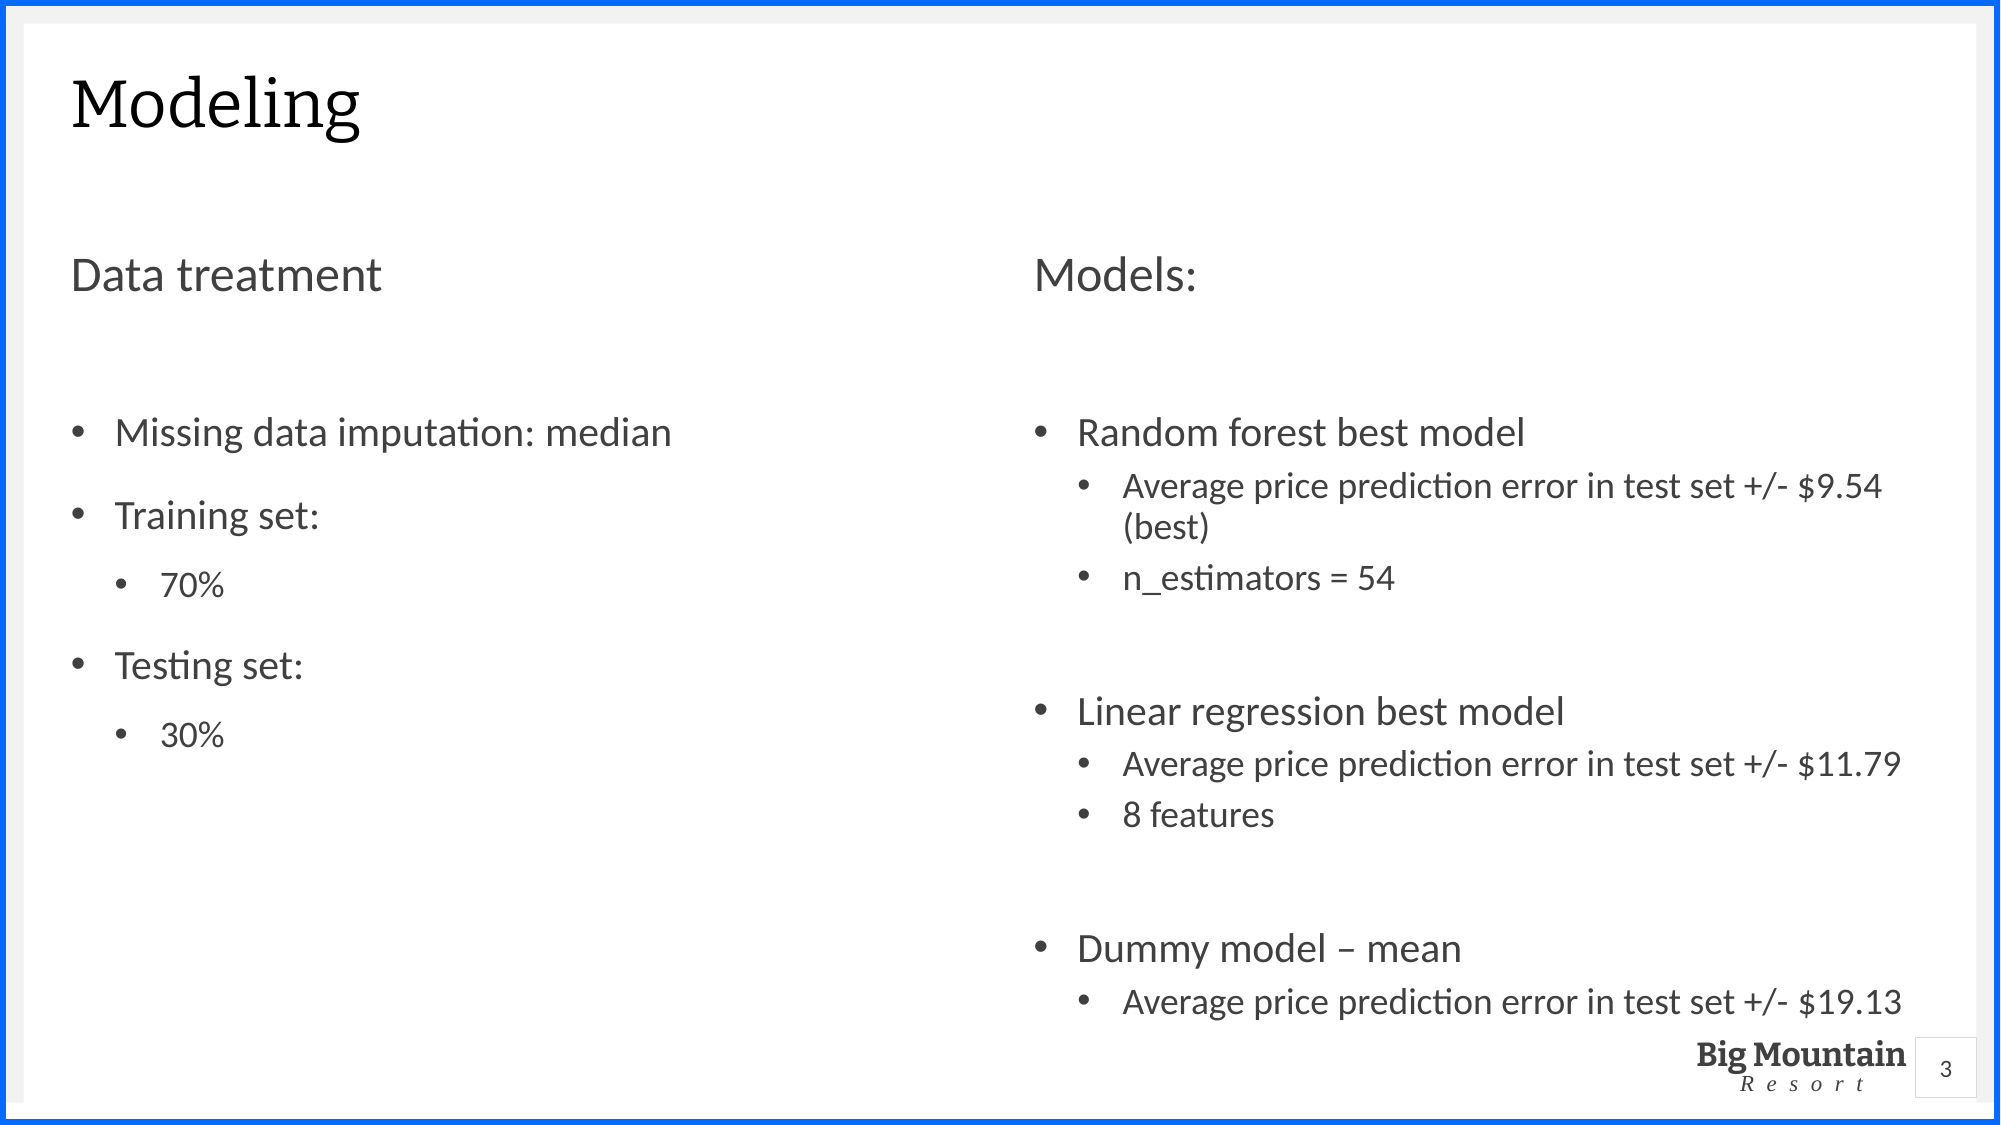

# Modeling
Data treatment
Models:
Missing data imputation: median
Training set:
70%
Testing set:
30%
Random forest best model
Average price prediction error in test set +/- $9.54 (best)
n_estimators = 54

Linear regression best model
Average price prediction error in test set +/- $11.79
8 features

Dummy model – mean
Average price prediction error in test set +/- $19.13
3